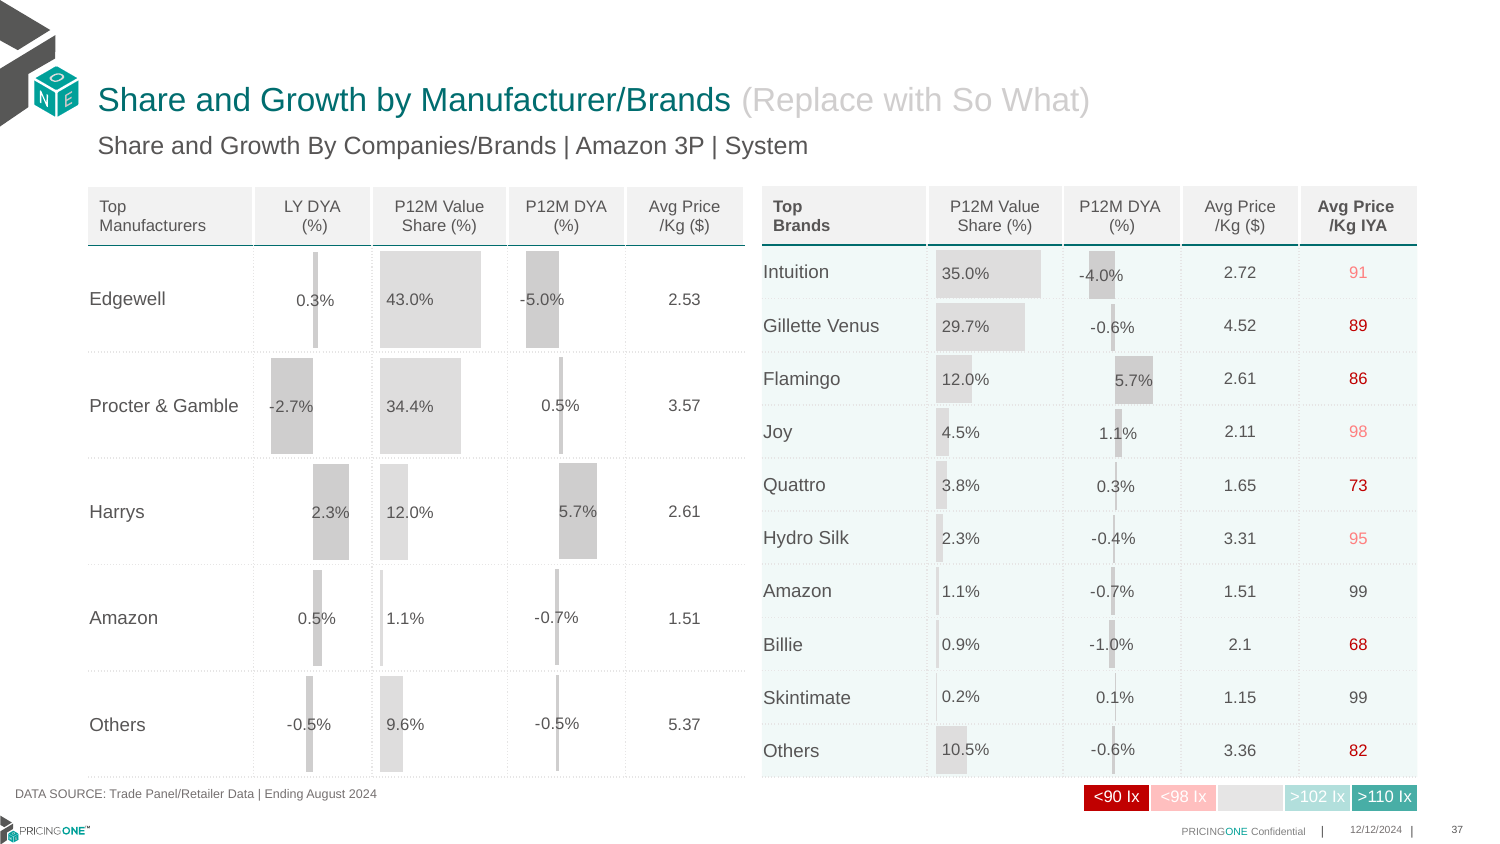

# Share and Growth by Manufacturer/Brands (Replace with So What)

Share and Growth By Companies/Brands | Amazon 3P | System
| Top Brands | P12M Value Share (%) | P12M DYA (%) | Avg Price /Kg ($) | Avg Price /Kg IYA |
| --- | --- | --- | --- | --- |
| Intuition |  |  | 2.72 | 91 |
| Gillette Venus |  |  | 4.52 | 89 |
| Flamingo |  |  | 2.61 | 86 |
| Joy |  |  | 2.11 | 98 |
| Quattro |  |  | 1.65 | 73 |
| Hydro Silk |  |  | 3.31 | 95 |
| Amazon |  |  | 1.51 | 99 |
| Billie |  |  | 2.1 | 68 |
| Skintimate |  |  | 1.15 | 99 |
| Others |  |  | 3.36 | 82 |
| Top Manufacturers | LY DYA (%) | P12M Value Share (%) | P12M DYA (%) | Avg Price /Kg ($) |
| --- | --- | --- | --- | --- |
| Edgewell |  |  |  | 2.53 |
| Procter & Gamble |  |  |  | 3.57 |
| Harrys |  |  |  | 2.61 |
| Amazon |  |  |  | 1.51 |
| Others |  |  |  | 5.37 |

### Chart

| Category | Share DYA P12M |
|---|---|
|  | -0.05013788572206229 |

### Chart

| Category | Value Share P12M |
|---|---|
|  | 0.4295611944403595 |

### Chart

| Category | Share DYA LY |
|---|---|
|  | 0.0033194120050013542 |

### Chart

| Category | Value Share |
|---|---|
|  | 0.35039084107744645 |

### Chart

| Category | Share DYA |
|---|---|
|  | -0.0402692176580392 |
DATA SOURCE: Trade Panel/Retailer Data | Ending August 2024
| <90 Ix | <98 Ix |  | >102 Ix | >110 Ix |
| --- | --- | --- | --- | --- |

12/12/2024
37